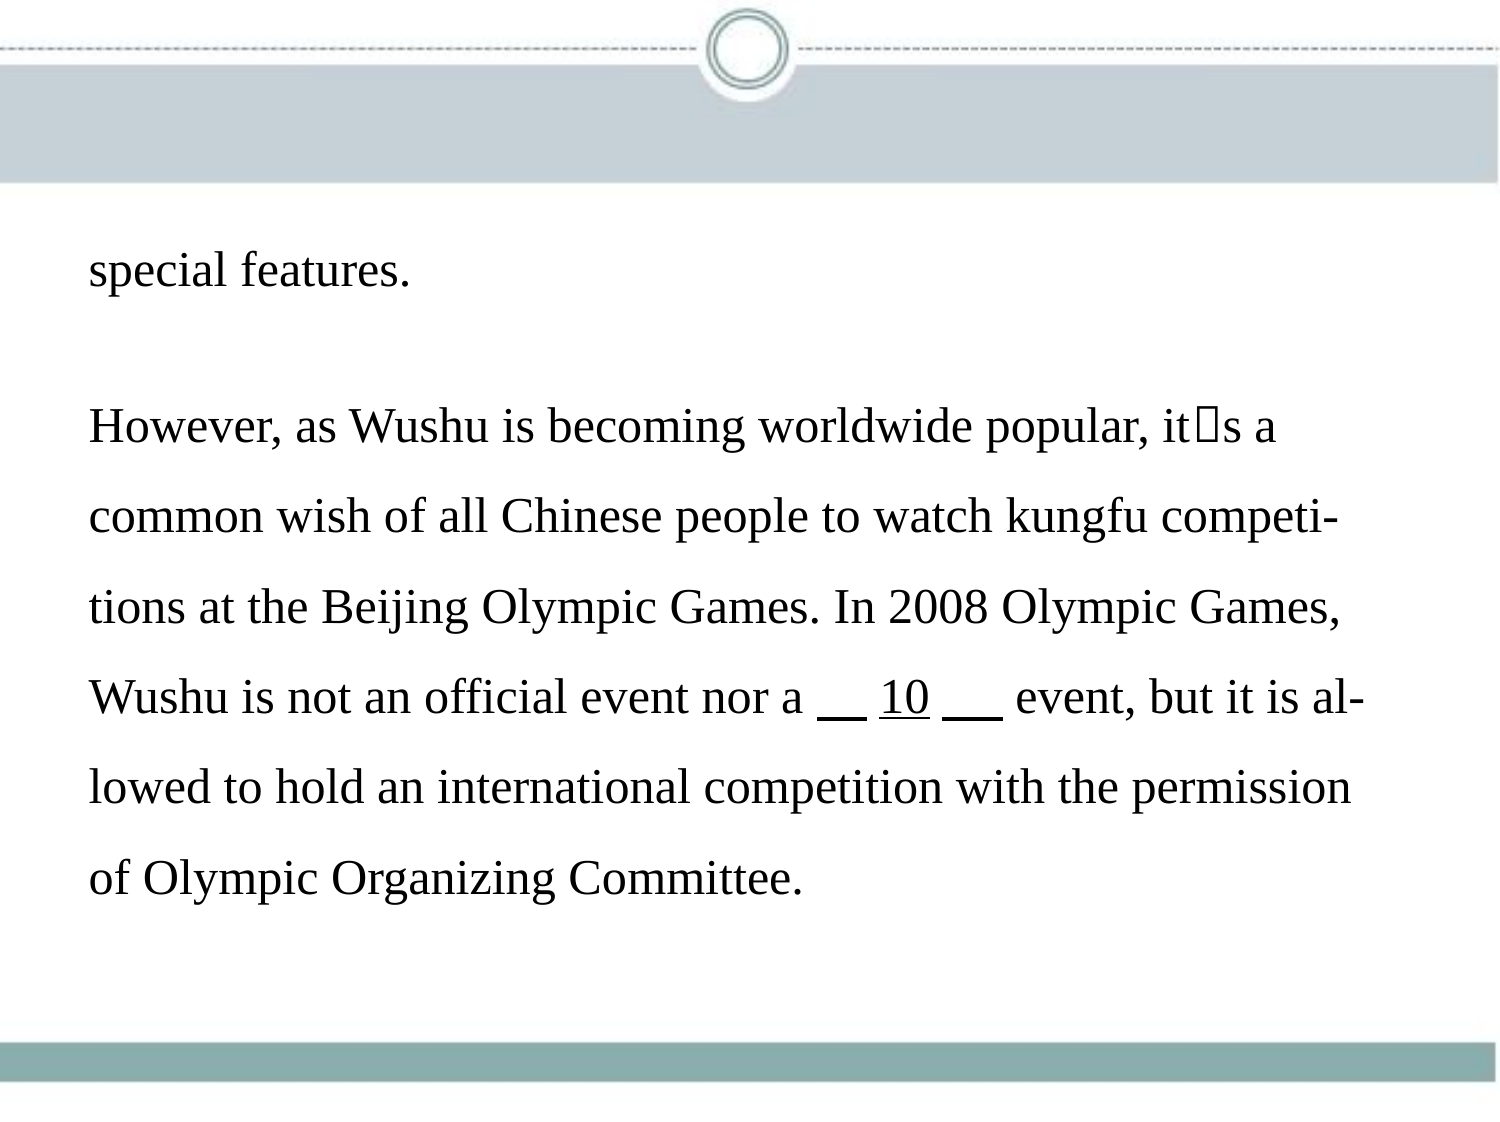

special features.
However, as Wushu is becoming worldwide popular, it􀆳s a
common wish of all Chinese people to watch kungfu competi-
tions at the Beijing Olympic Games. In 2008 Olympic Games,
Wushu is not an official event nor a　10　 event, but it is al-
lowed to hold an international competition with the permission
of Olympic Organizing Committee.